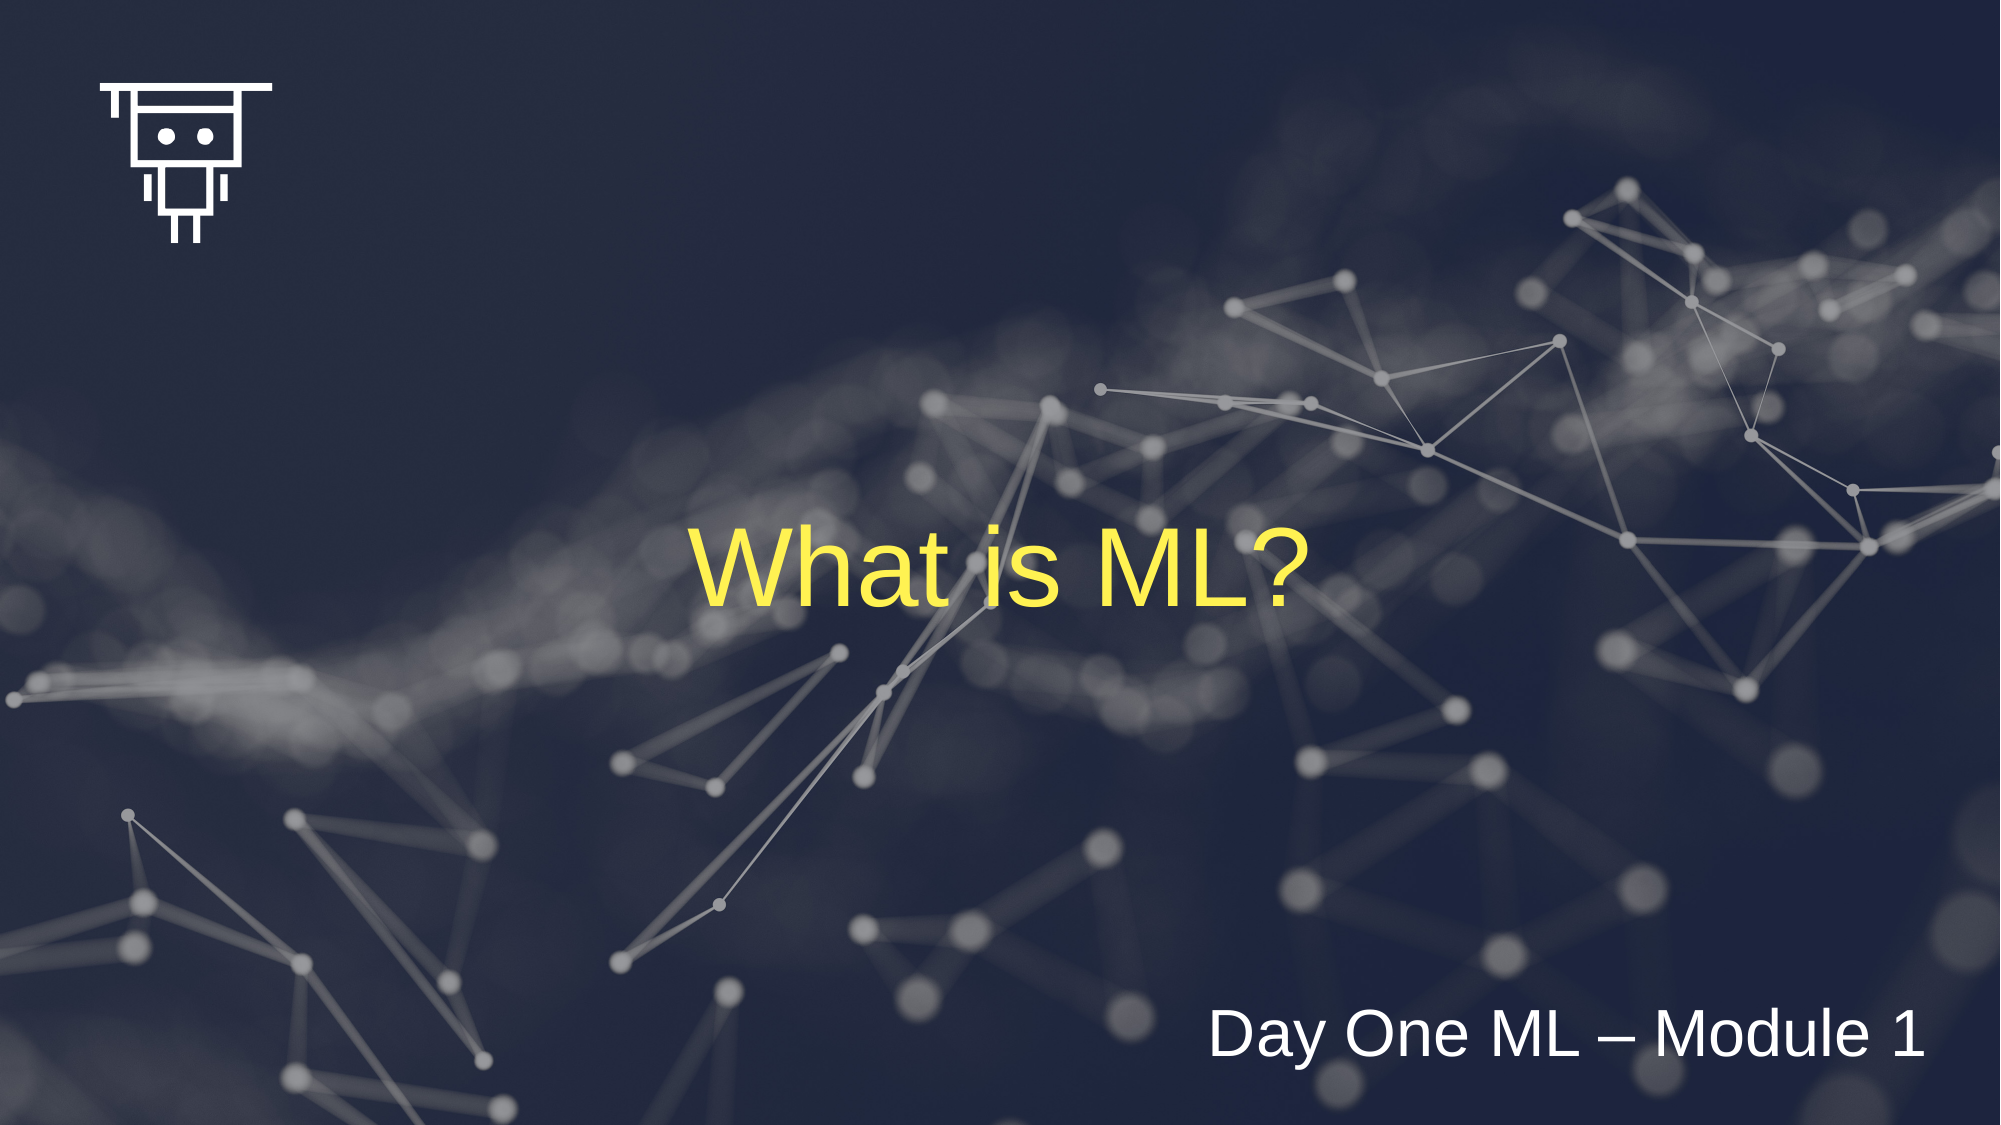

# What is ML?
Day One ML – Module 1